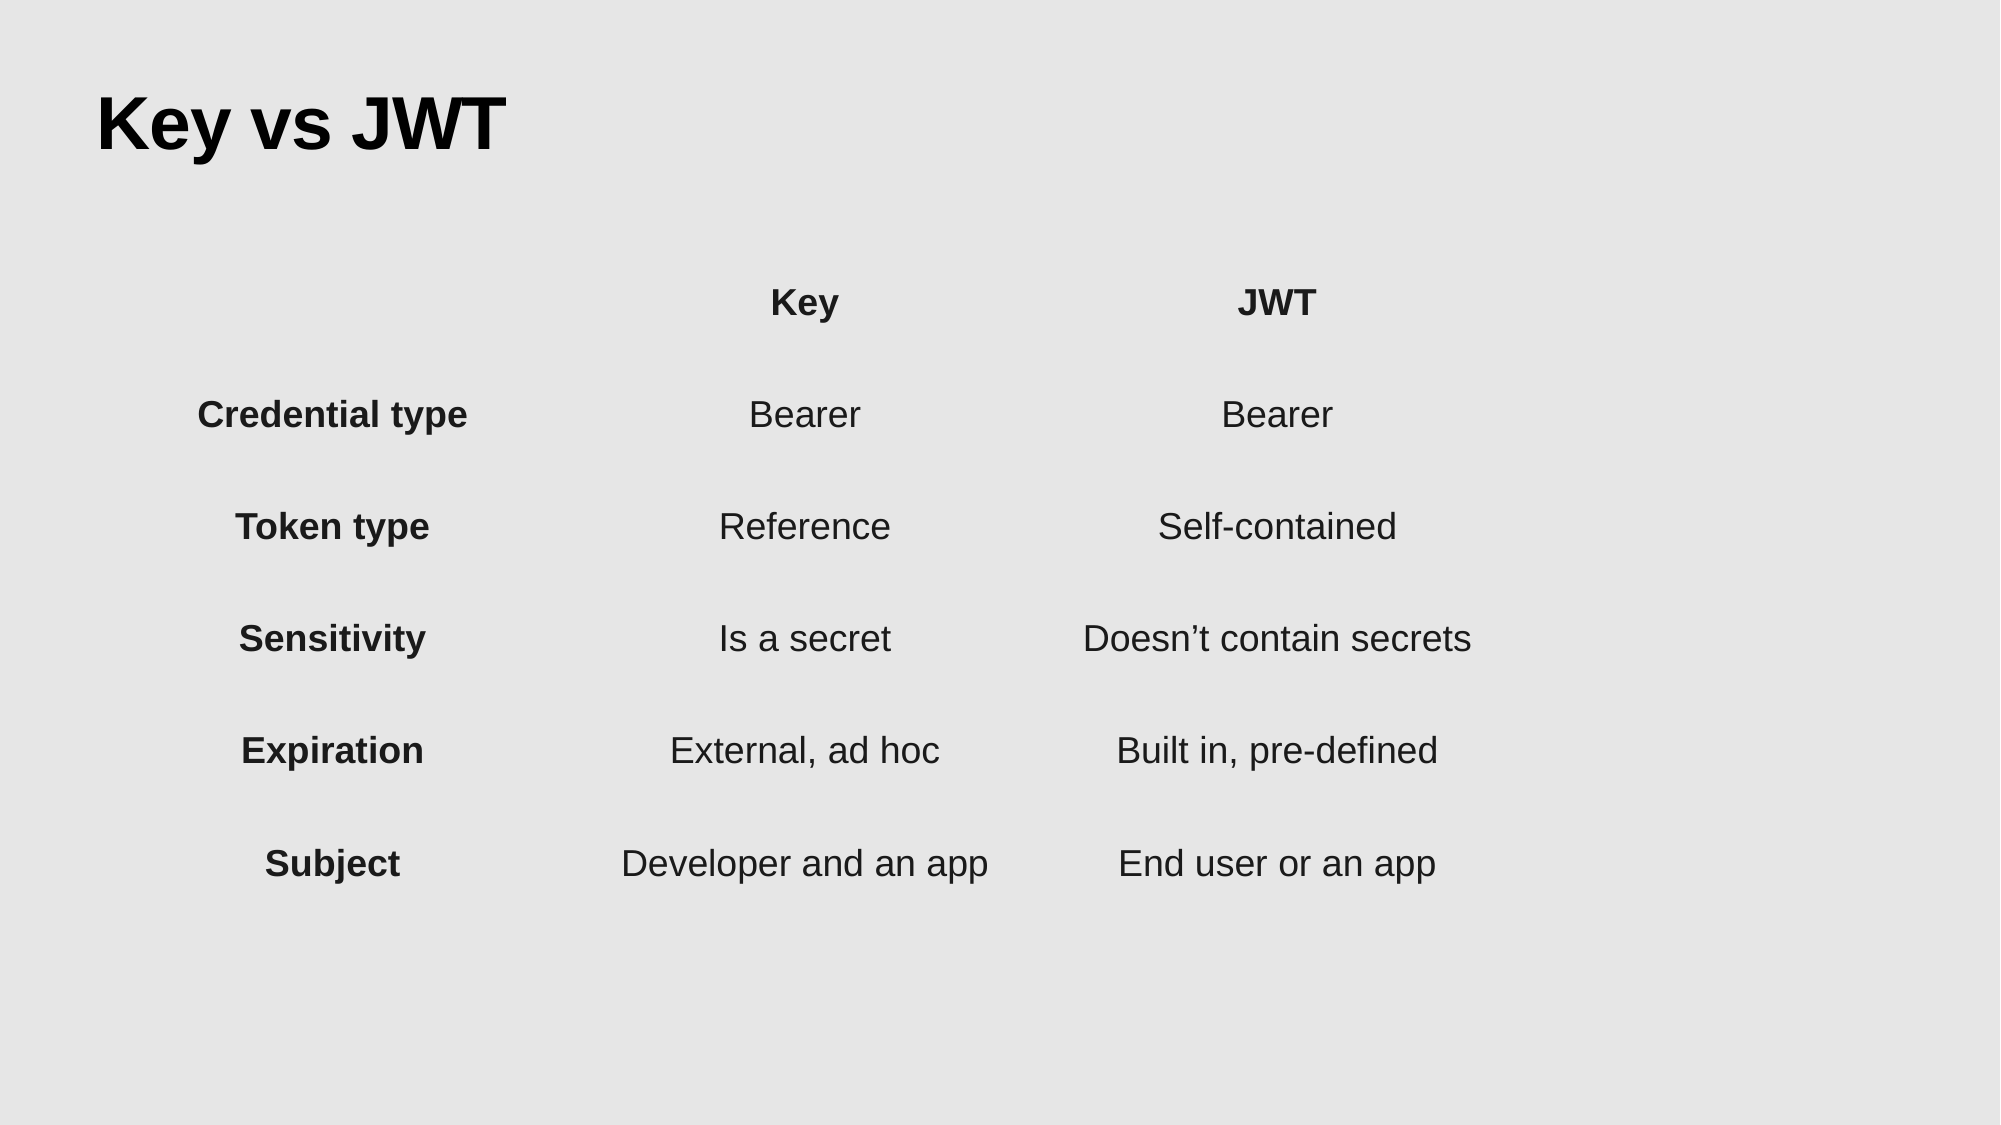

# Key vs JWT
|  | Key | JWT |
| --- | --- | --- |
| Credential type | Bearer | Bearer |
| Token type | Reference | Self-contained |
| Sensitivity | Is a secret | Doesn’t contain secrets |
| Expiration | External, ad hoc | Built in, pre-defined |
| Subject | Developer and an app | End user or an app |